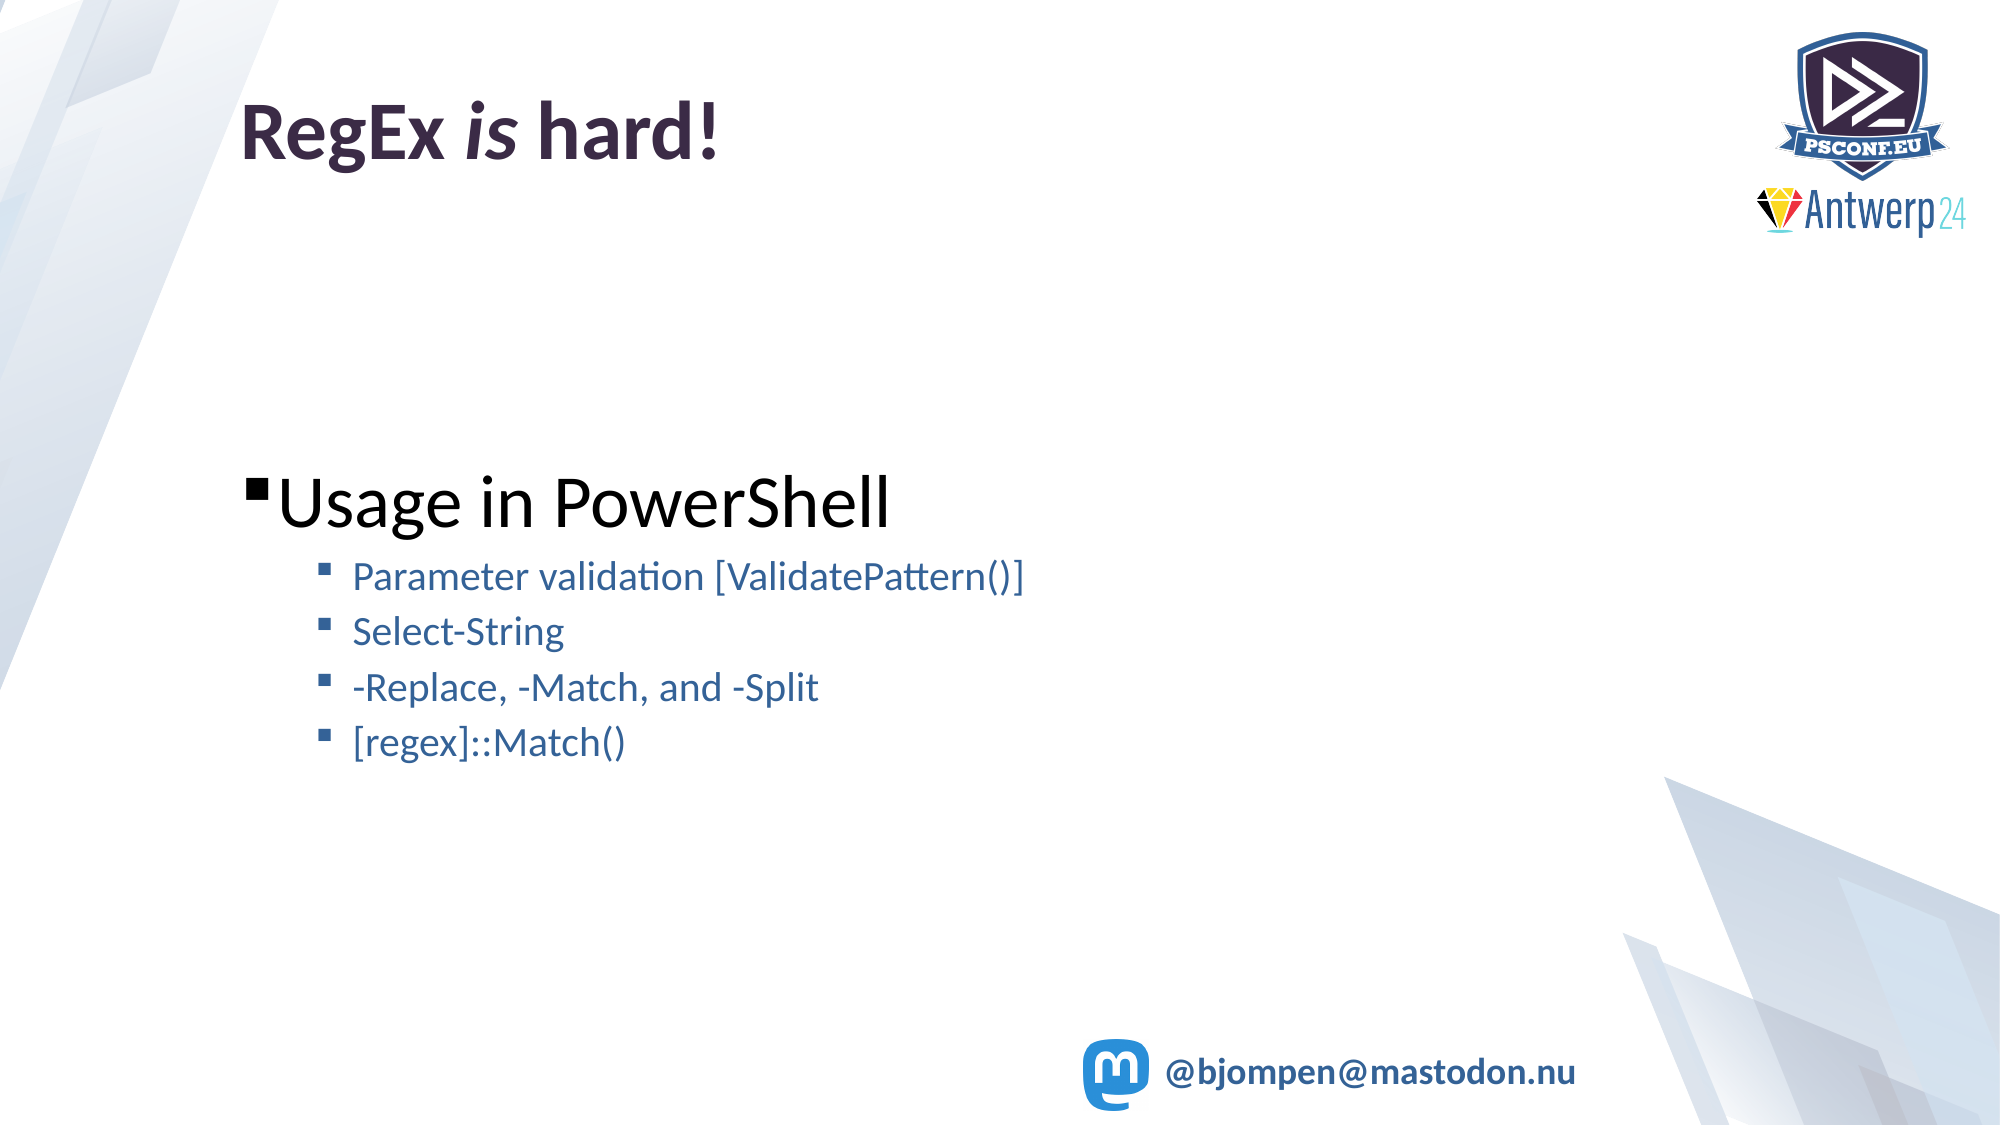

# RegEx is hard!
Usage in PowerShell
Parameter validation [ValidatePattern()]
Select-String
-Replace, -Match, and -Split
[regex]::Match()